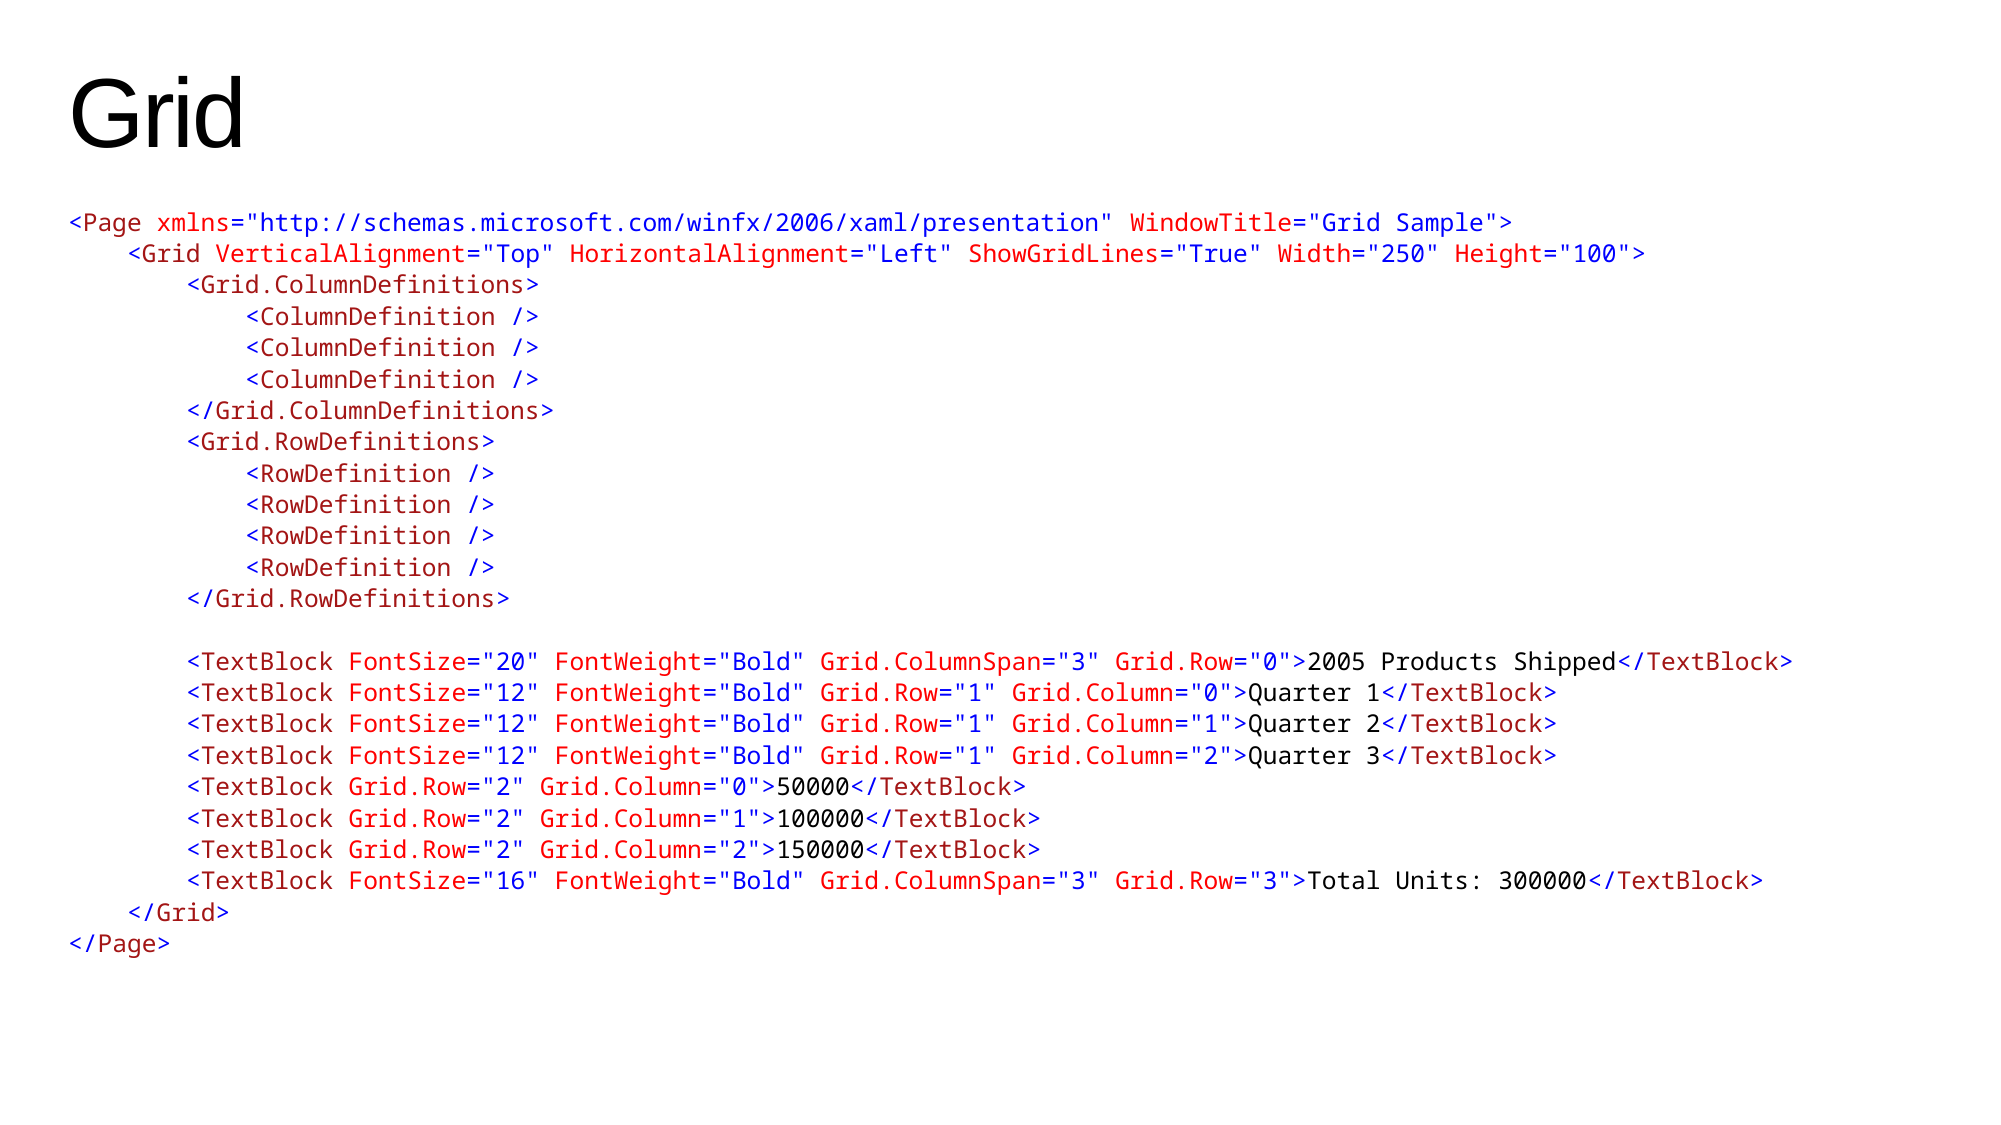

# Grid
<Page xmlns="http://schemas.microsoft.com/winfx/2006/xaml/presentation" WindowTitle="Grid Sample">
    <Grid VerticalAlignment="Top" HorizontalAlignment="Left" ShowGridLines="True" Width="250" Height="100">
        <Grid.ColumnDefinitions>
            <ColumnDefinition />
            <ColumnDefinition />
            <ColumnDefinition />
        </Grid.ColumnDefinitions>
        <Grid.RowDefinitions>
            <RowDefinition />
            <RowDefinition />
            <RowDefinition />
            <RowDefinition />
        </Grid.RowDefinitions>

        <TextBlock FontSize="20" FontWeight="Bold" Grid.ColumnSpan="3" Grid.Row="0">2005 Products Shipped</TextBlock>
        <TextBlock FontSize="12" FontWeight="Bold" Grid.Row="1" Grid.Column="0">Quarter 1</TextBlock>
        <TextBlock FontSize="12" FontWeight="Bold" Grid.Row="1" Grid.Column="1">Quarter 2</TextBlock>
        <TextBlock FontSize="12" FontWeight="Bold" Grid.Row="1" Grid.Column="2">Quarter 3</TextBlock>
        <TextBlock Grid.Row="2" Grid.Column="0">50000</TextBlock>
        <TextBlock Grid.Row="2" Grid.Column="1">100000</TextBlock>
        <TextBlock Grid.Row="2" Grid.Column="2">150000</TextBlock>
        <TextBlock FontSize="16" FontWeight="Bold" Grid.ColumnSpan="3" Grid.Row="3">Total Units: 300000</TextBlock>
    </Grid>
</Page>